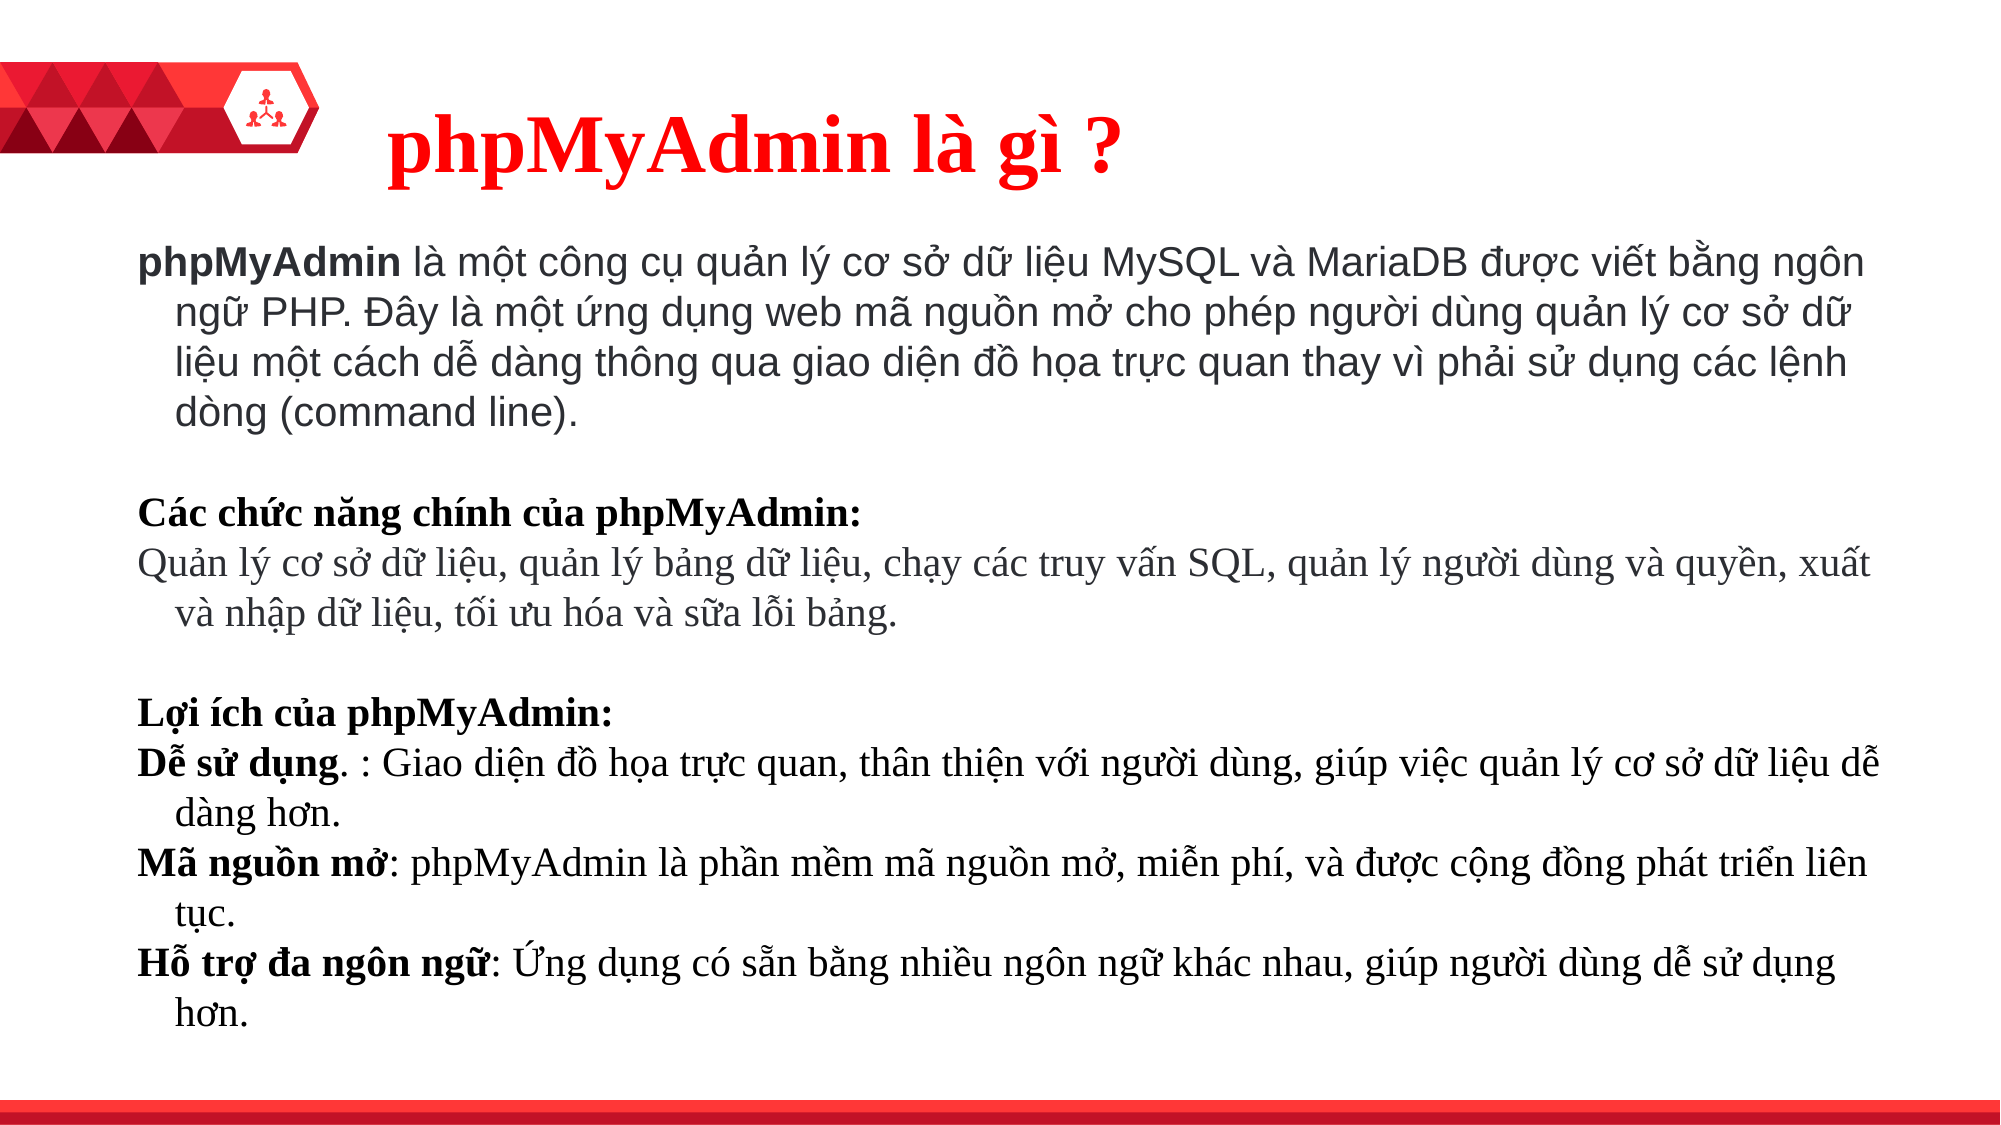

# phpMyAdmin là gì ?
phpMyAdmin là một công cụ quản lý cơ sở dữ liệu MySQL và MariaDB được viết bằng ngôn ngữ PHP. Đây là một ứng dụng web mã nguồn mở cho phép người dùng quản lý cơ sở dữ liệu một cách dễ dàng thông qua giao diện đồ họa trực quan thay vì phải sử dụng các lệnh dòng (command line).

Các chức năng chính của phpMyAdmin:
Quản lý cơ sở dữ liệu, quản lý bảng dữ liệu, chạy các truy vấn SQL, quản lý người dùng và quyền, xuất và nhập dữ liệu, tối ưu hóa và sữa lỗi bảng.

Lợi ích của phpMyAdmin:
Dễ sử dụng. : Giao diện đồ họa trực quan, thân thiện với người dùng, giúp việc quản lý cơ sở dữ liệu dễ dàng hơn.
Mã nguồn mở: phpMyAdmin là phần mềm mã nguồn mở, miễn phí, và được cộng đồng phát triển liên tục.
Hỗ trợ đa ngôn ngữ: Ứng dụng có sẵn bằng nhiều ngôn ngữ khác nhau, giúp người dùng dễ sử dụng hơn.